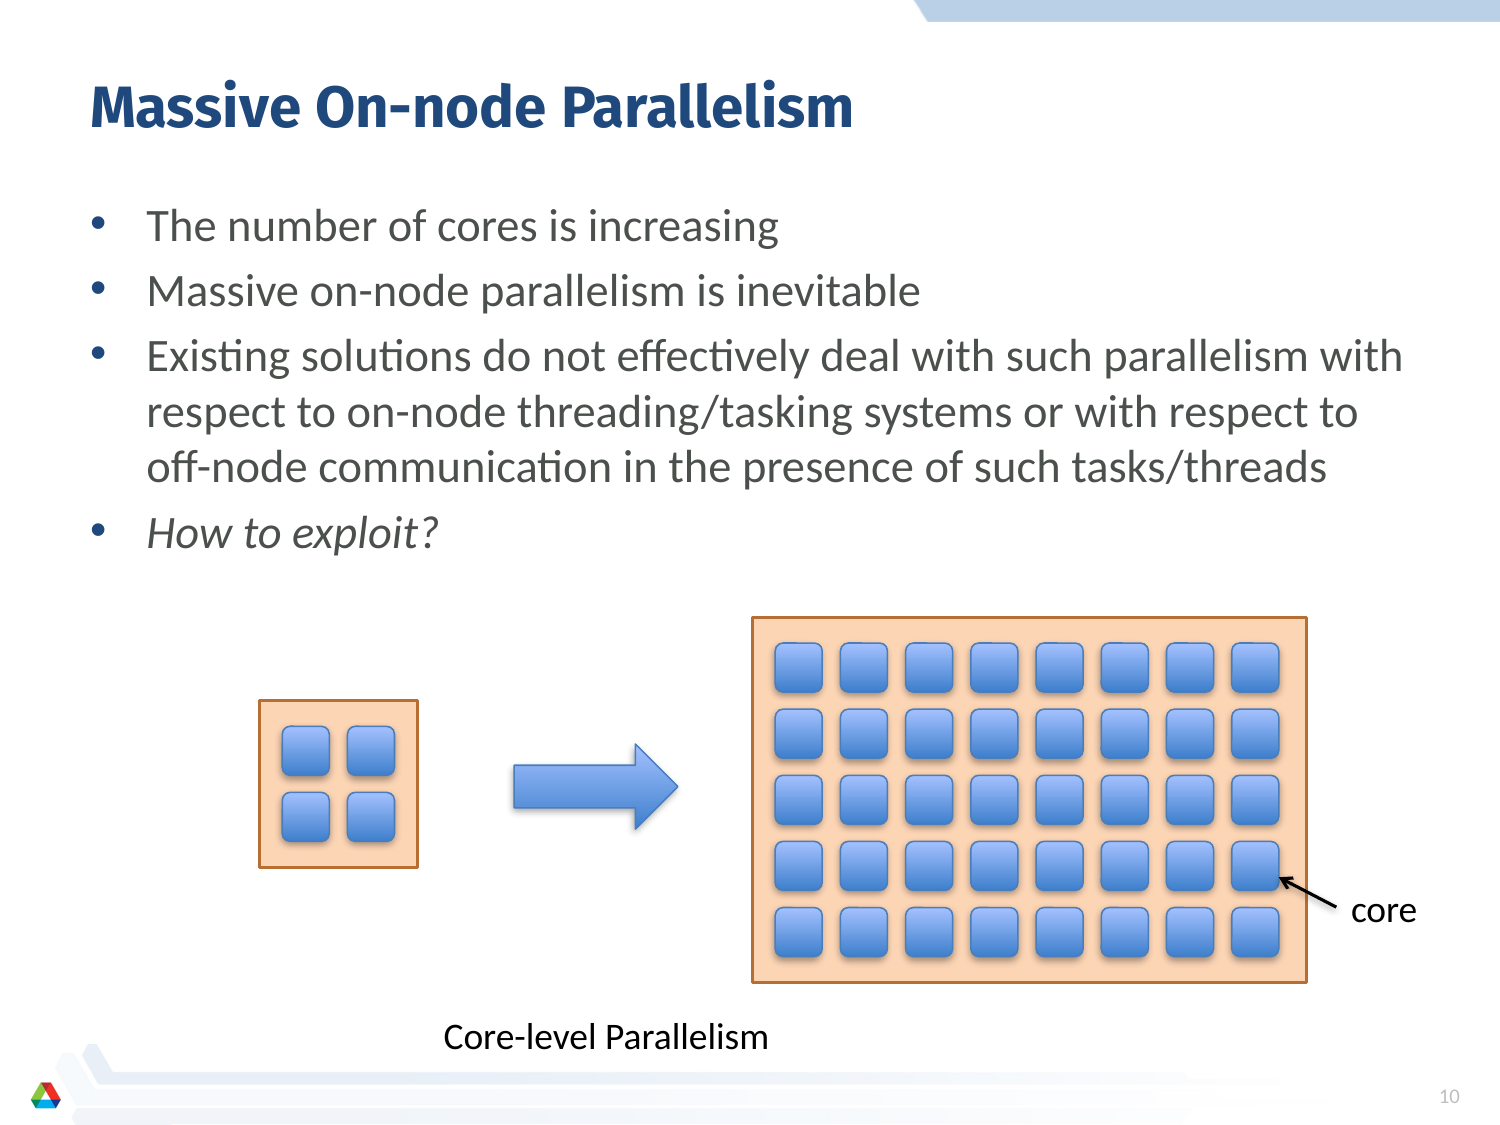

# Massive On-node Parallelism
The number of cores is increasing
Massive on-node parallelism is inevitable
Existing solutions do not effectively deal with such parallelism with respect to on-node threading/tasking systems or with respect to off-node communication in the presence of such tasks/threads
How to exploit?

core
Core-level Parallelism
10